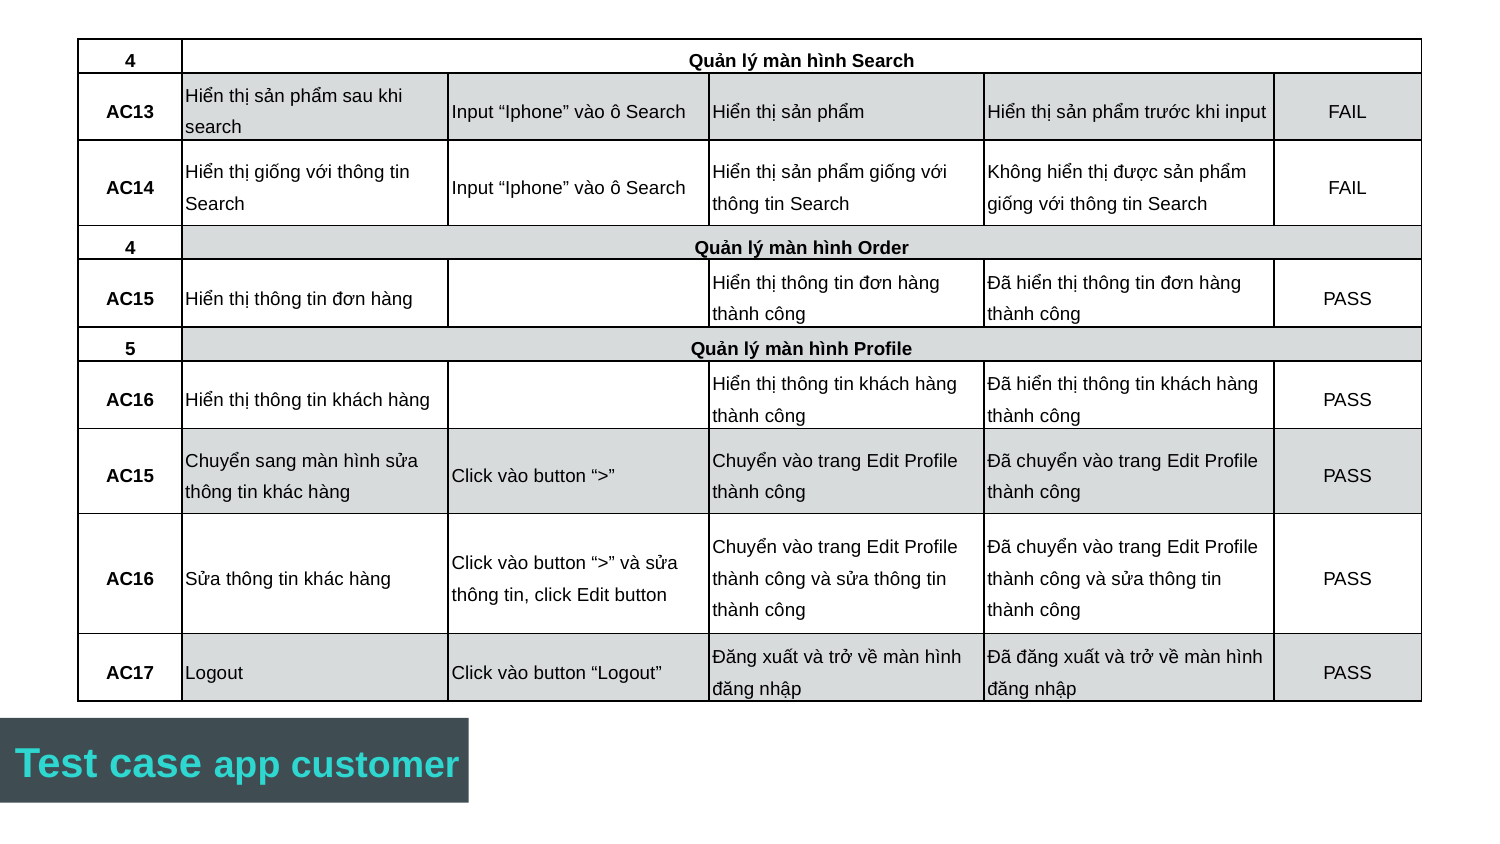

| 4 | Quản lý màn hình Search |  |  |  |  |
| --- | --- | --- | --- | --- | --- |
| AC13 | Hiển thị sản phẩm sau khi search | Input “Iphone” vào ô Search | Hiển thị sản phẩm | Hiển thị sản phẩm trước khi input | FAIL |
| AC14 | Hiển thị giống với thông tin Search | Input “Iphone” vào ô Search | Hiển thị sản phẩm giống với thông tin Search | Không hiển thị được sản phẩm giống với thông tin Search | FAIL |
| 4 | Quản lý màn hình Order |  |  |  |  |
| AC15 | Hiển thị thông tin đơn hàng |  | Hiển thị thông tin đơn hàng thành công | Đã hiển thị thông tin đơn hàng thành công | PASS |
| 5 | Quản lý màn hình Profile |  |  |  |  |
| AC16 | Hiển thị thông tin khách hàng |  | Hiển thị thông tin khách hàng thành công | Đã hiển thị thông tin khách hàng thành công | PASS |
| AC15 | Chuyển sang màn hình sửa thông tin khác hàng | Click vào button “>” | Chuyển vào trang Edit Profile thành công | Đã chuyển vào trang Edit Profile thành công | PASS |
| AC16 | Sửa thông tin khác hàng | Click vào button “>” và sửa thông tin, click Edit button | Chuyển vào trang Edit Profile thành công và sửa thông tin thành công | Đã chuyển vào trang Edit Profile thành công và sửa thông tin thành công | PASS |
| AC17 | Logout | Click vào button “Logout” | Đăng xuất và trở về màn hình đăng nhập | Đã đăng xuất và trở về màn hình đăng nhập | PASS |

Test case app customer